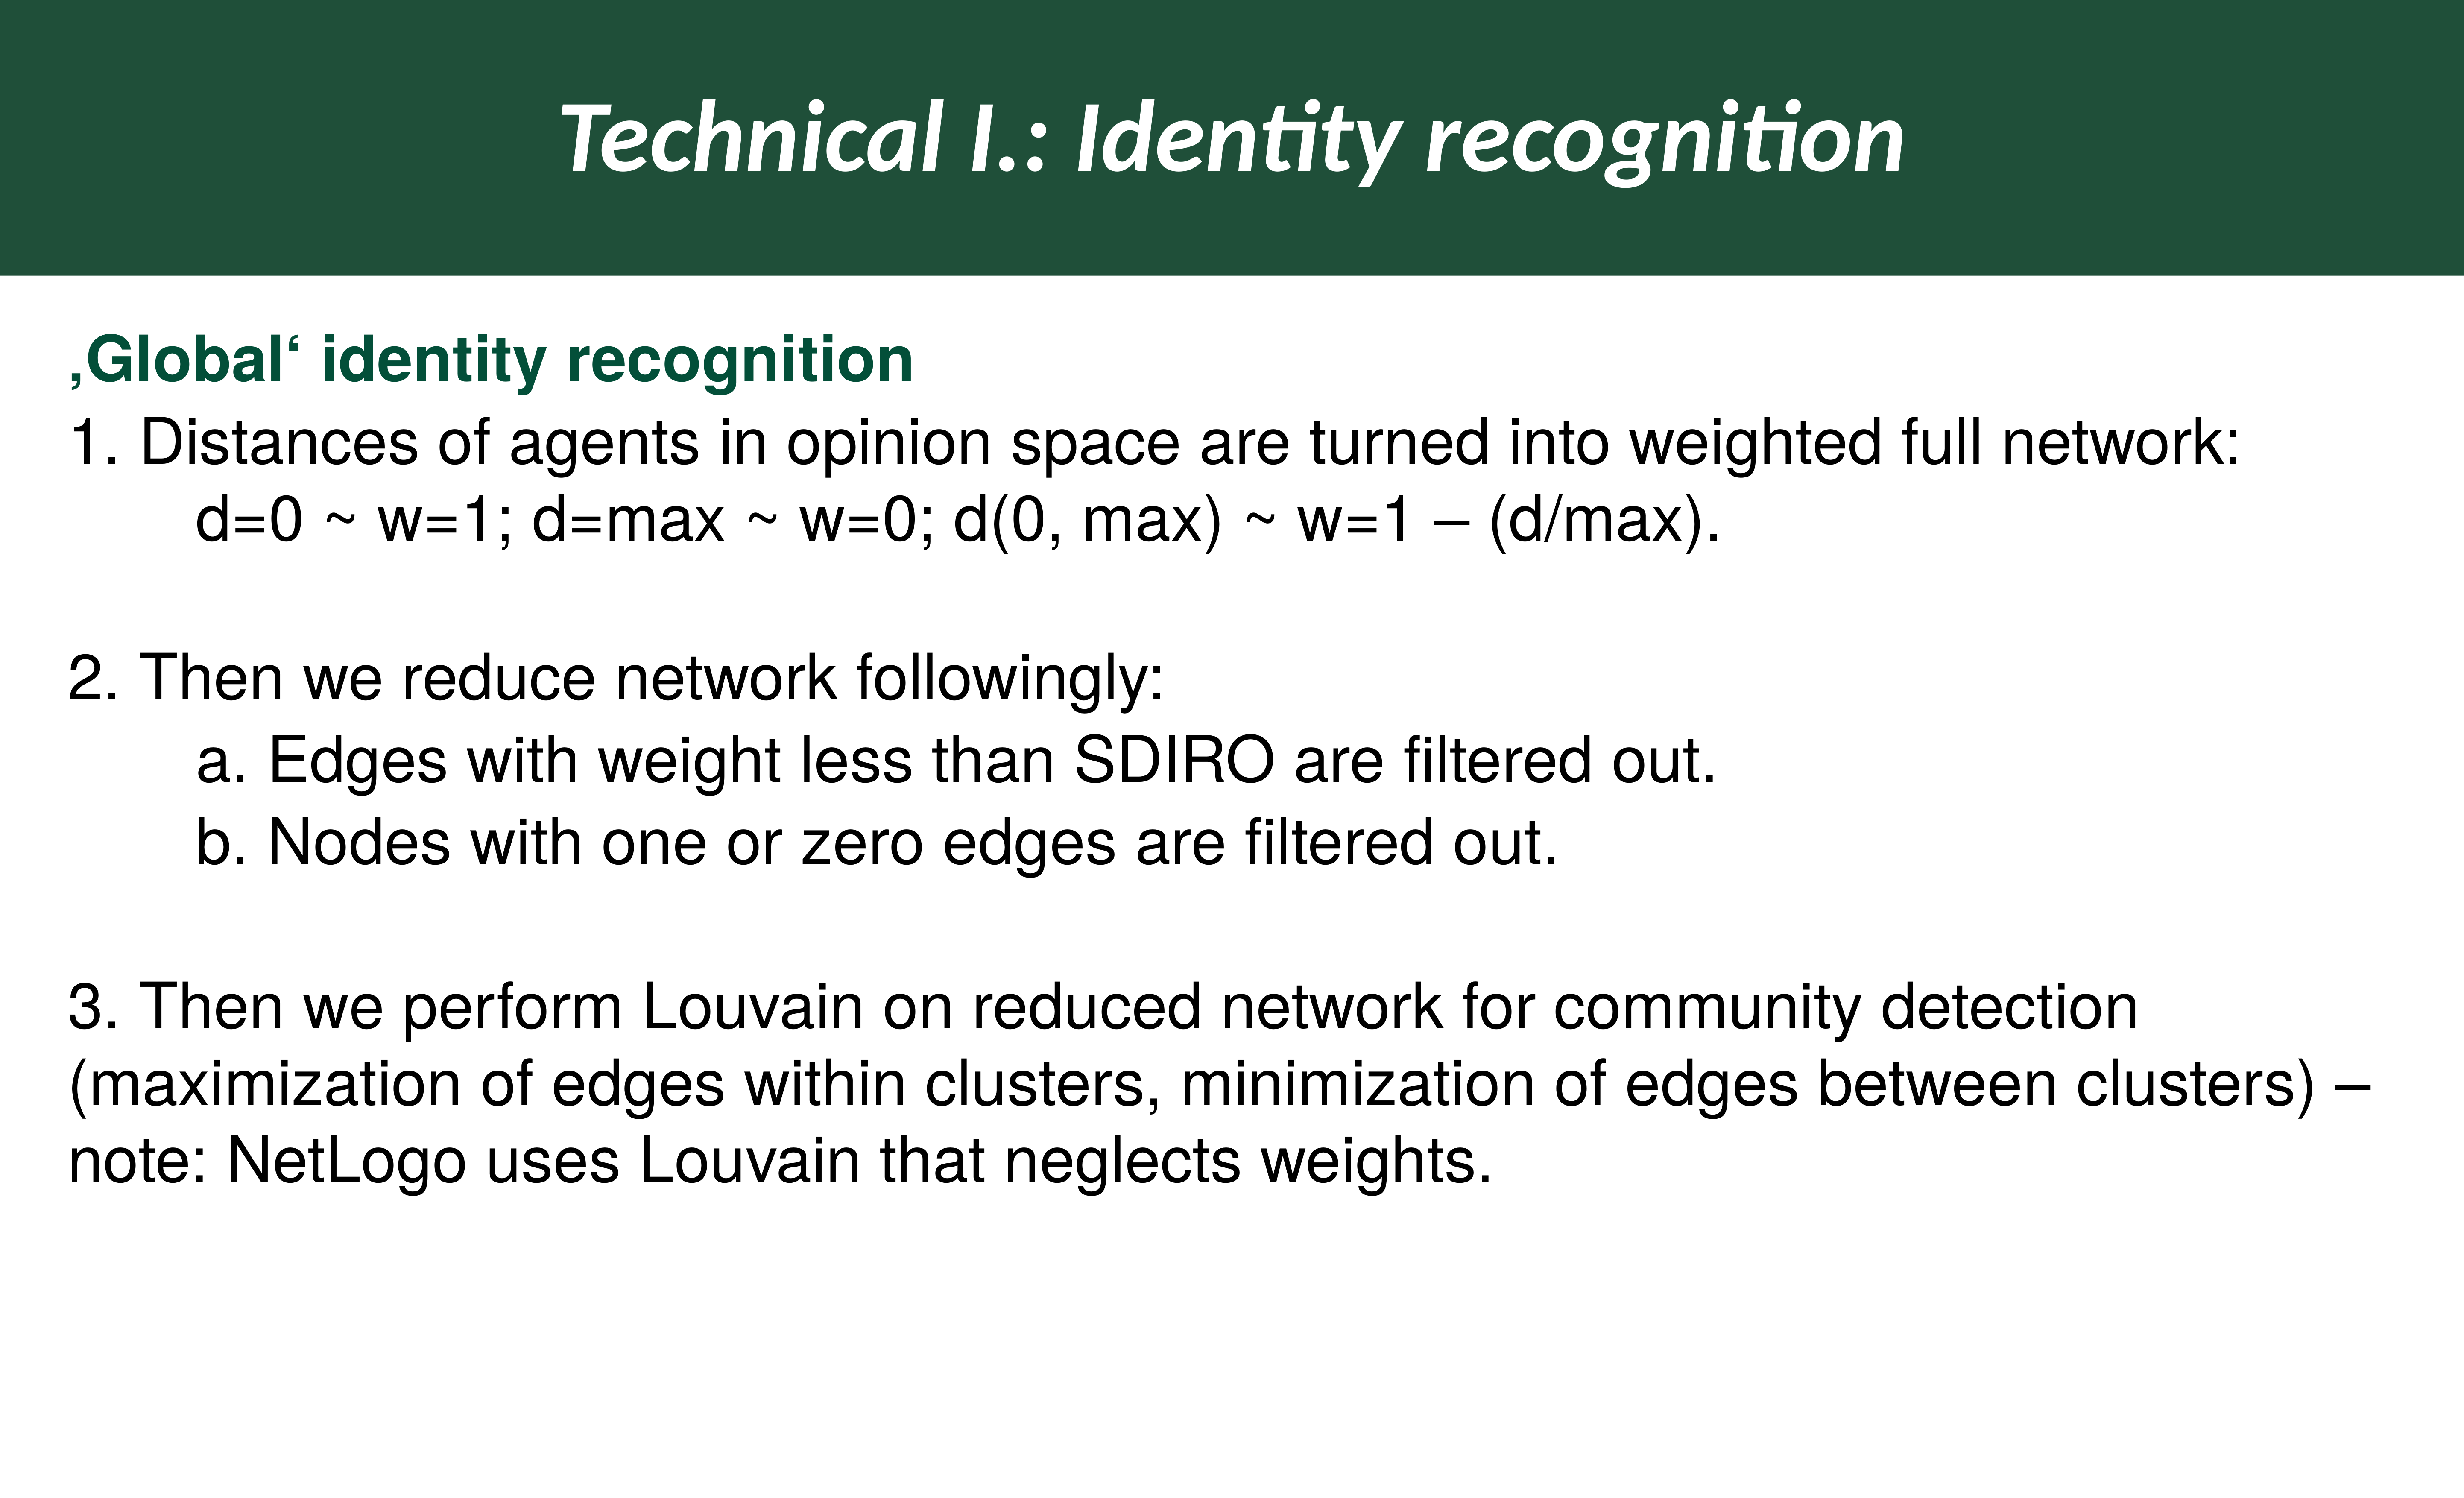

Technical I.: Identity recognition
‚Global‘ identity recognition
1. Distances of agents in opinion space are turned into weighted full network:
		d=0 ~ w=1; d=max ~ w=0; d(0, max) ~ w=1 – (d/max).
2. Then we reduce network followingly:
		a. Edges with weight less than SDIRO are filtered out.
 		b. Nodes with one or zero edges are filtered out.

3. Then we perform Louvain on reduced network for community detection
(maximization of edges within clusters, minimization of edges between clusters) –
note: NetLogo uses Louvain that neglects weights.